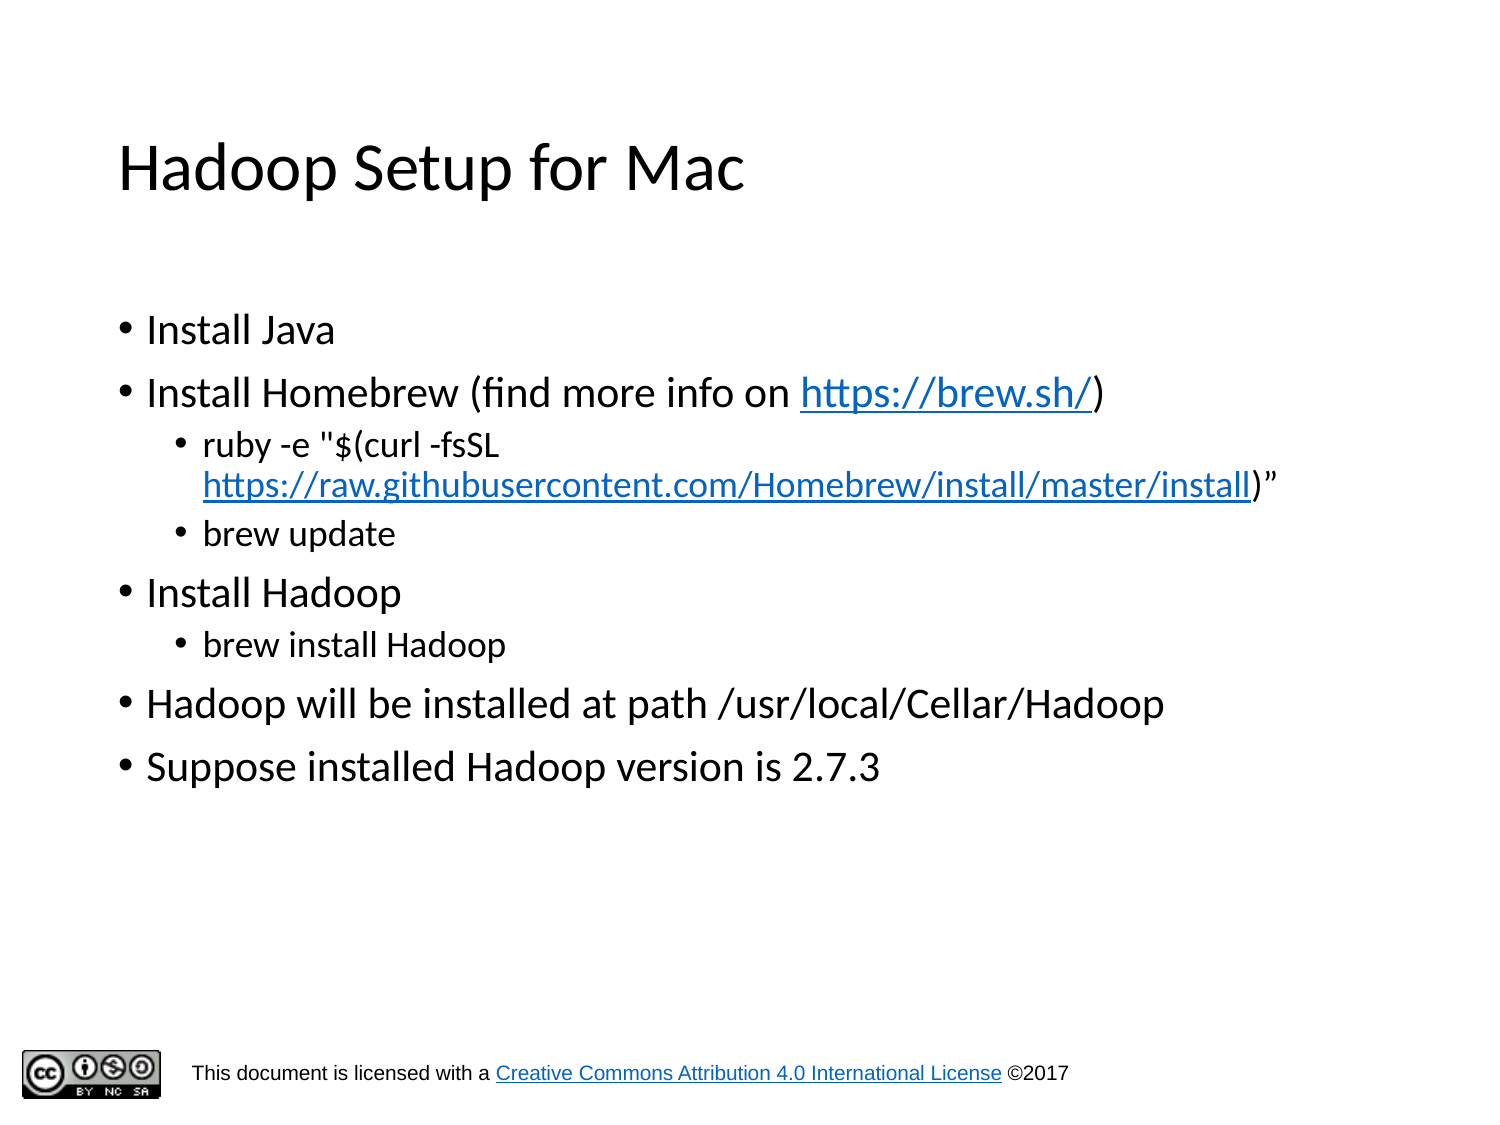

# Hadoop Setup for Mac
Install Java
Install Homebrew (find more info on https://brew.sh/)
ruby -e "$(curl -fsSL https://raw.githubusercontent.com/Homebrew/install/master/install)”
brew update
Install Hadoop
brew install Hadoop
Hadoop will be installed at path /usr/local/Cellar/Hadoop
Suppose installed Hadoop version is 2.7.3